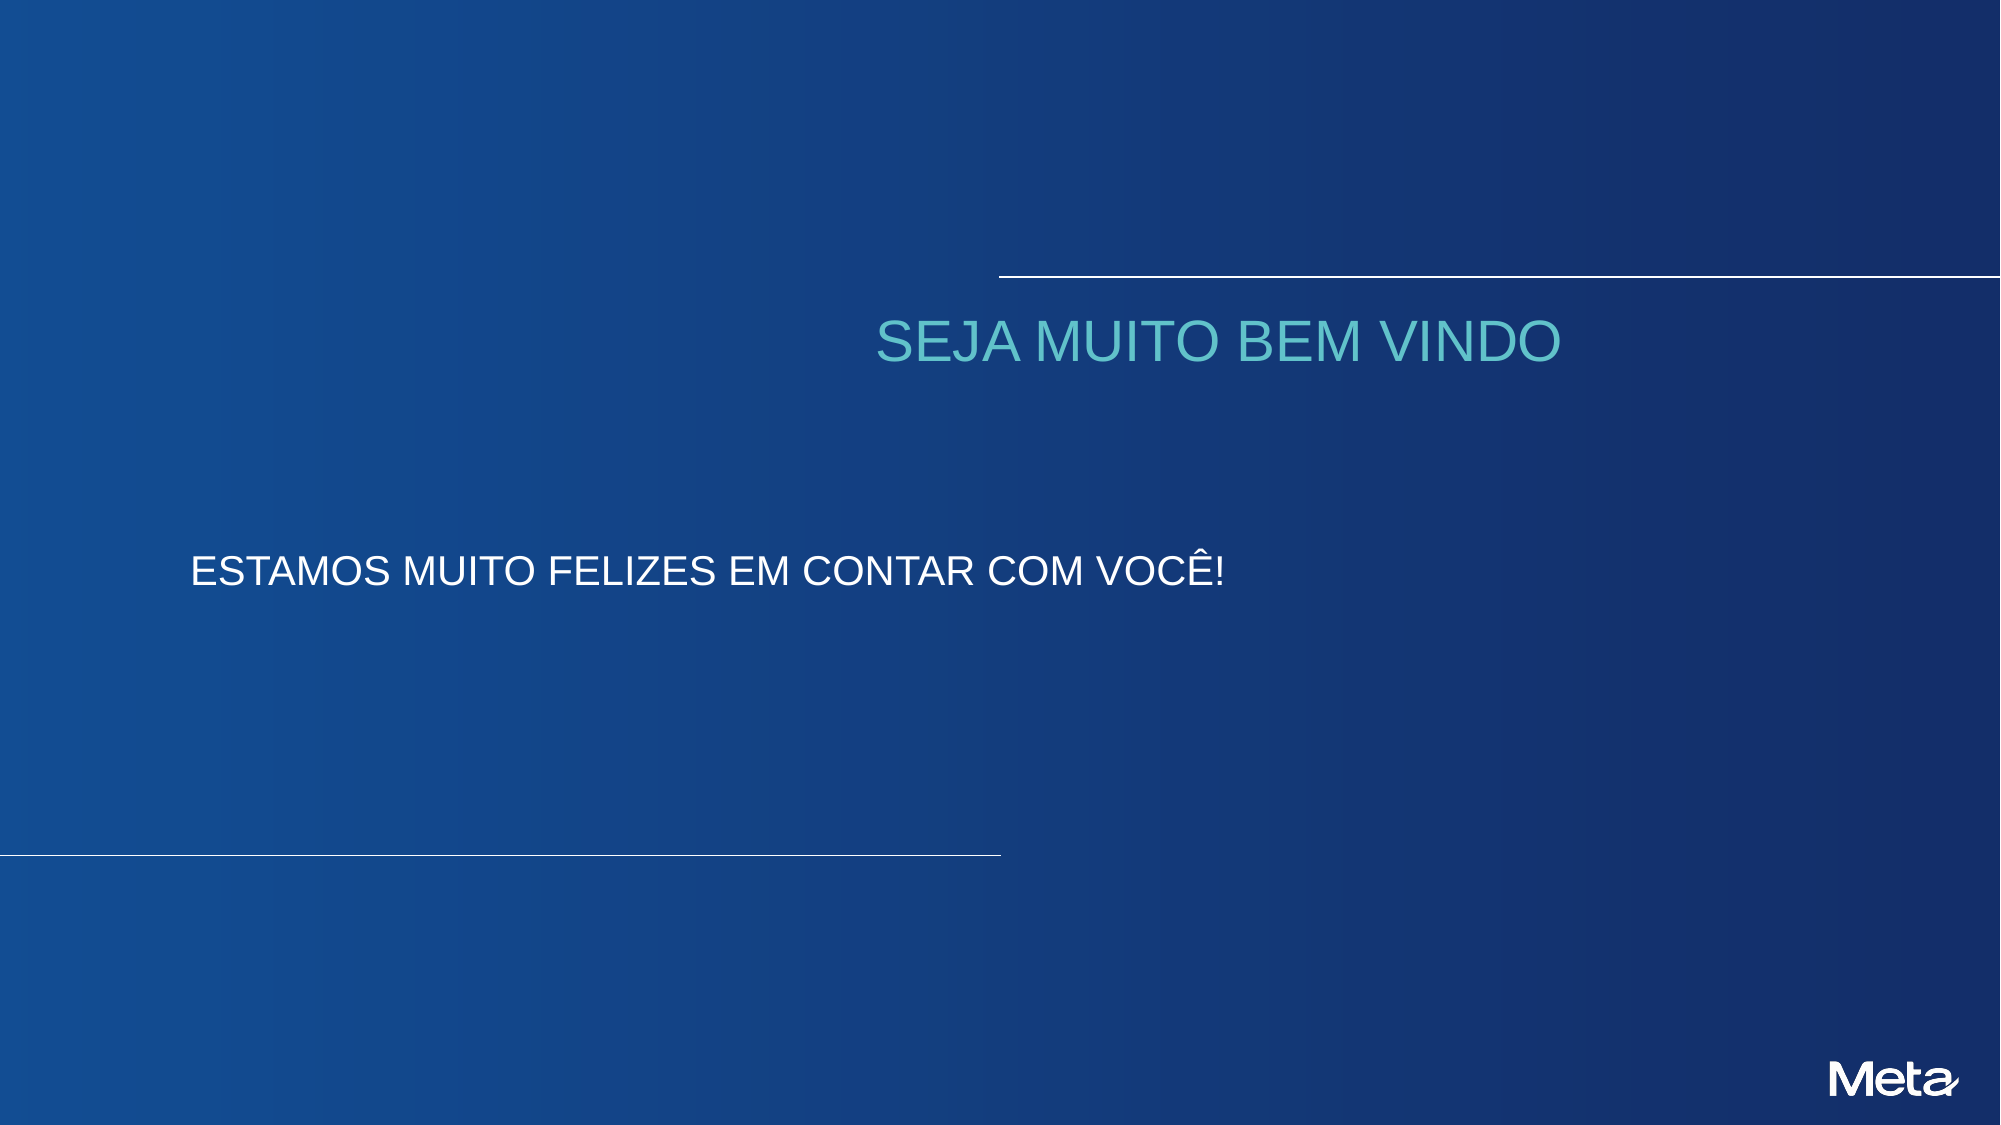

SEJA MUITO BEM VINDO
ESTAMOS MUITO FELIZES EM CONTAR COM VOCÊ!